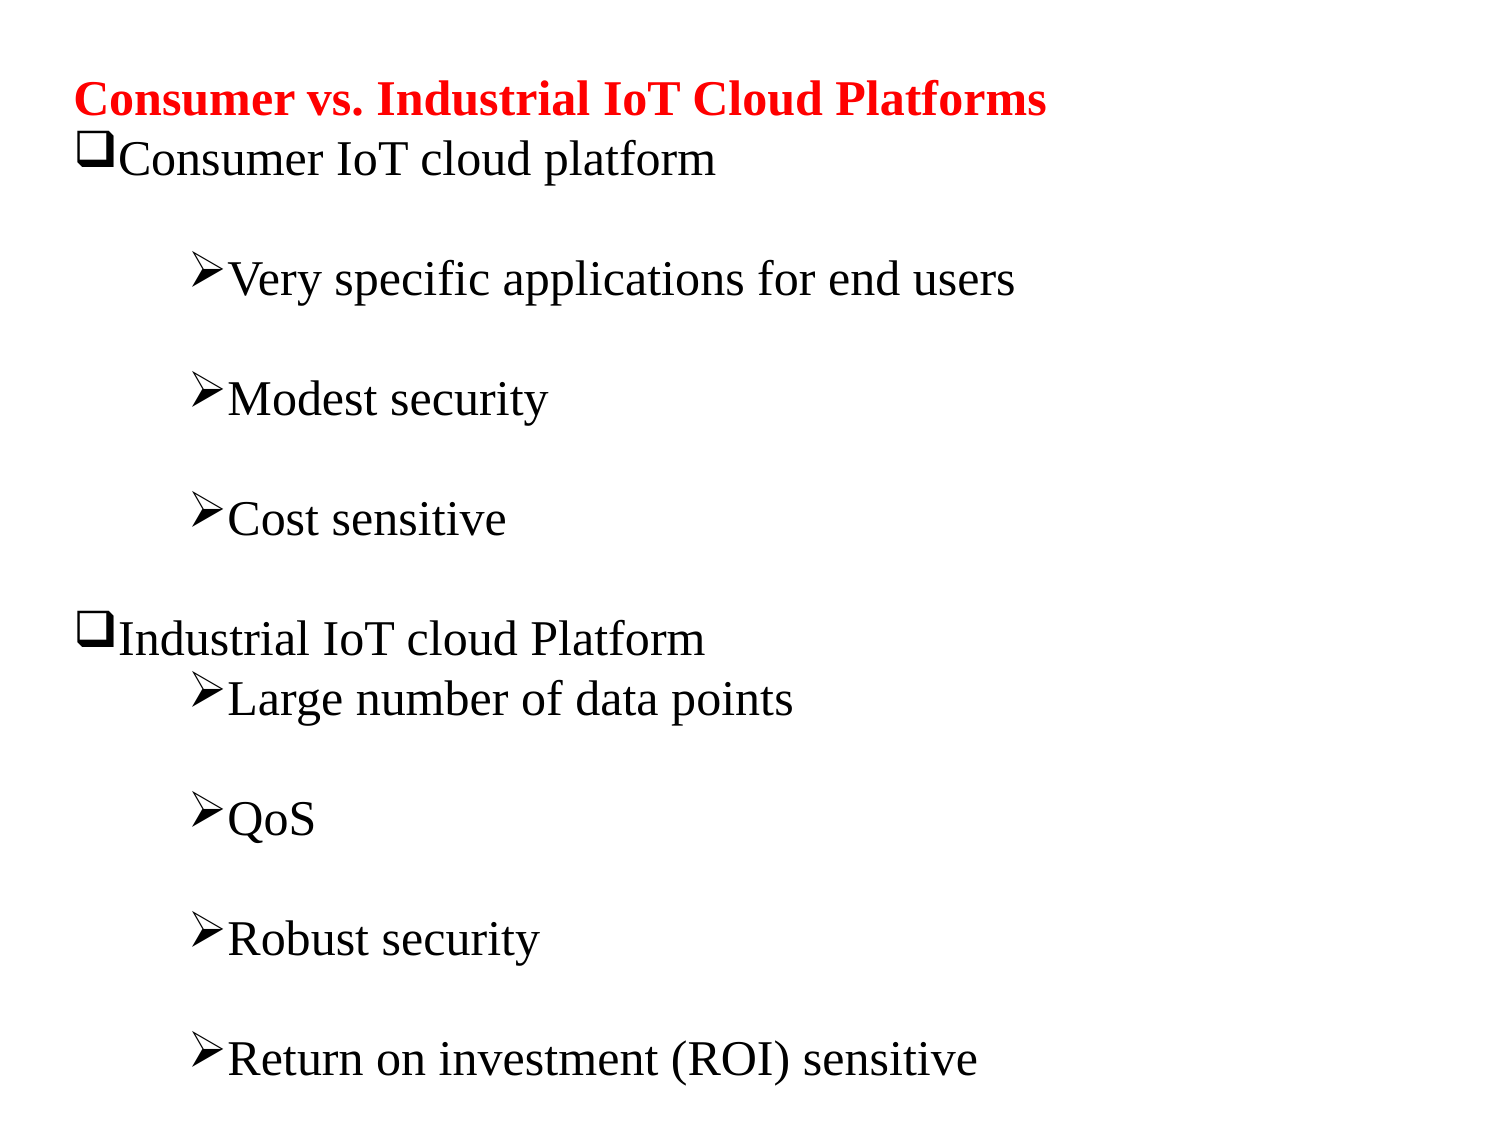

Consumer vs. Industrial IoT Cloud Platforms
Consumer IoT cloud platform

Very specific applications for end users

Modest security

Cost sensitive

Industrial IoT cloud Platform
Large number of data points

QoS

Robust security

Return on investment (ROI) sensitive